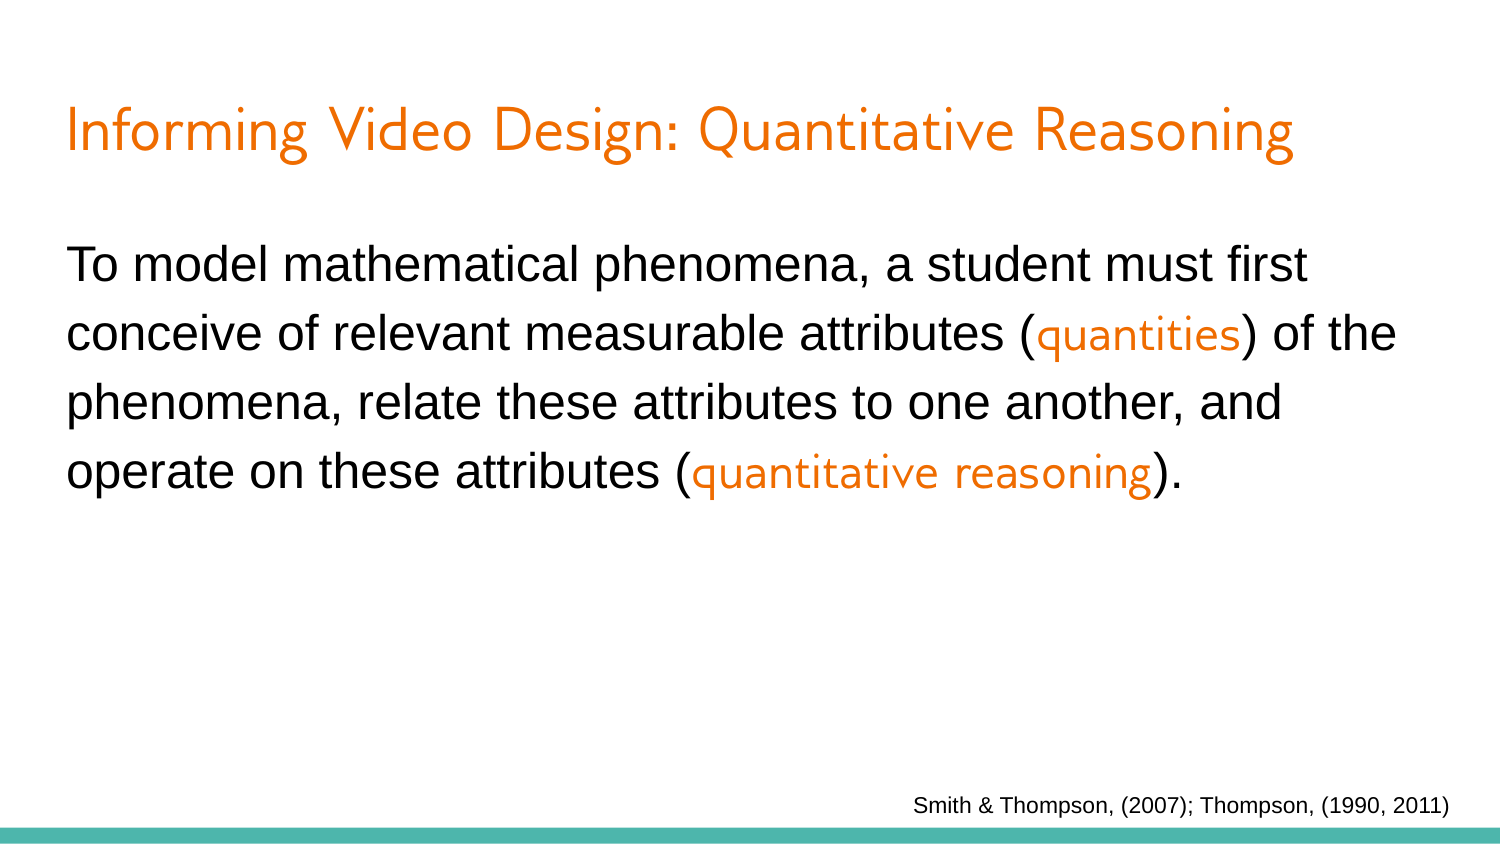

# Informing Video Design: Quantitative Reasoning
To model mathematical phenomena, a student must first conceive of relevant measurable attributes (quantities) of the phenomena, relate these attributes to one another, and operate on these attributes (quantitative reasoning).

Smith & Thompson, (2007); Thompson, (1990, 2011)